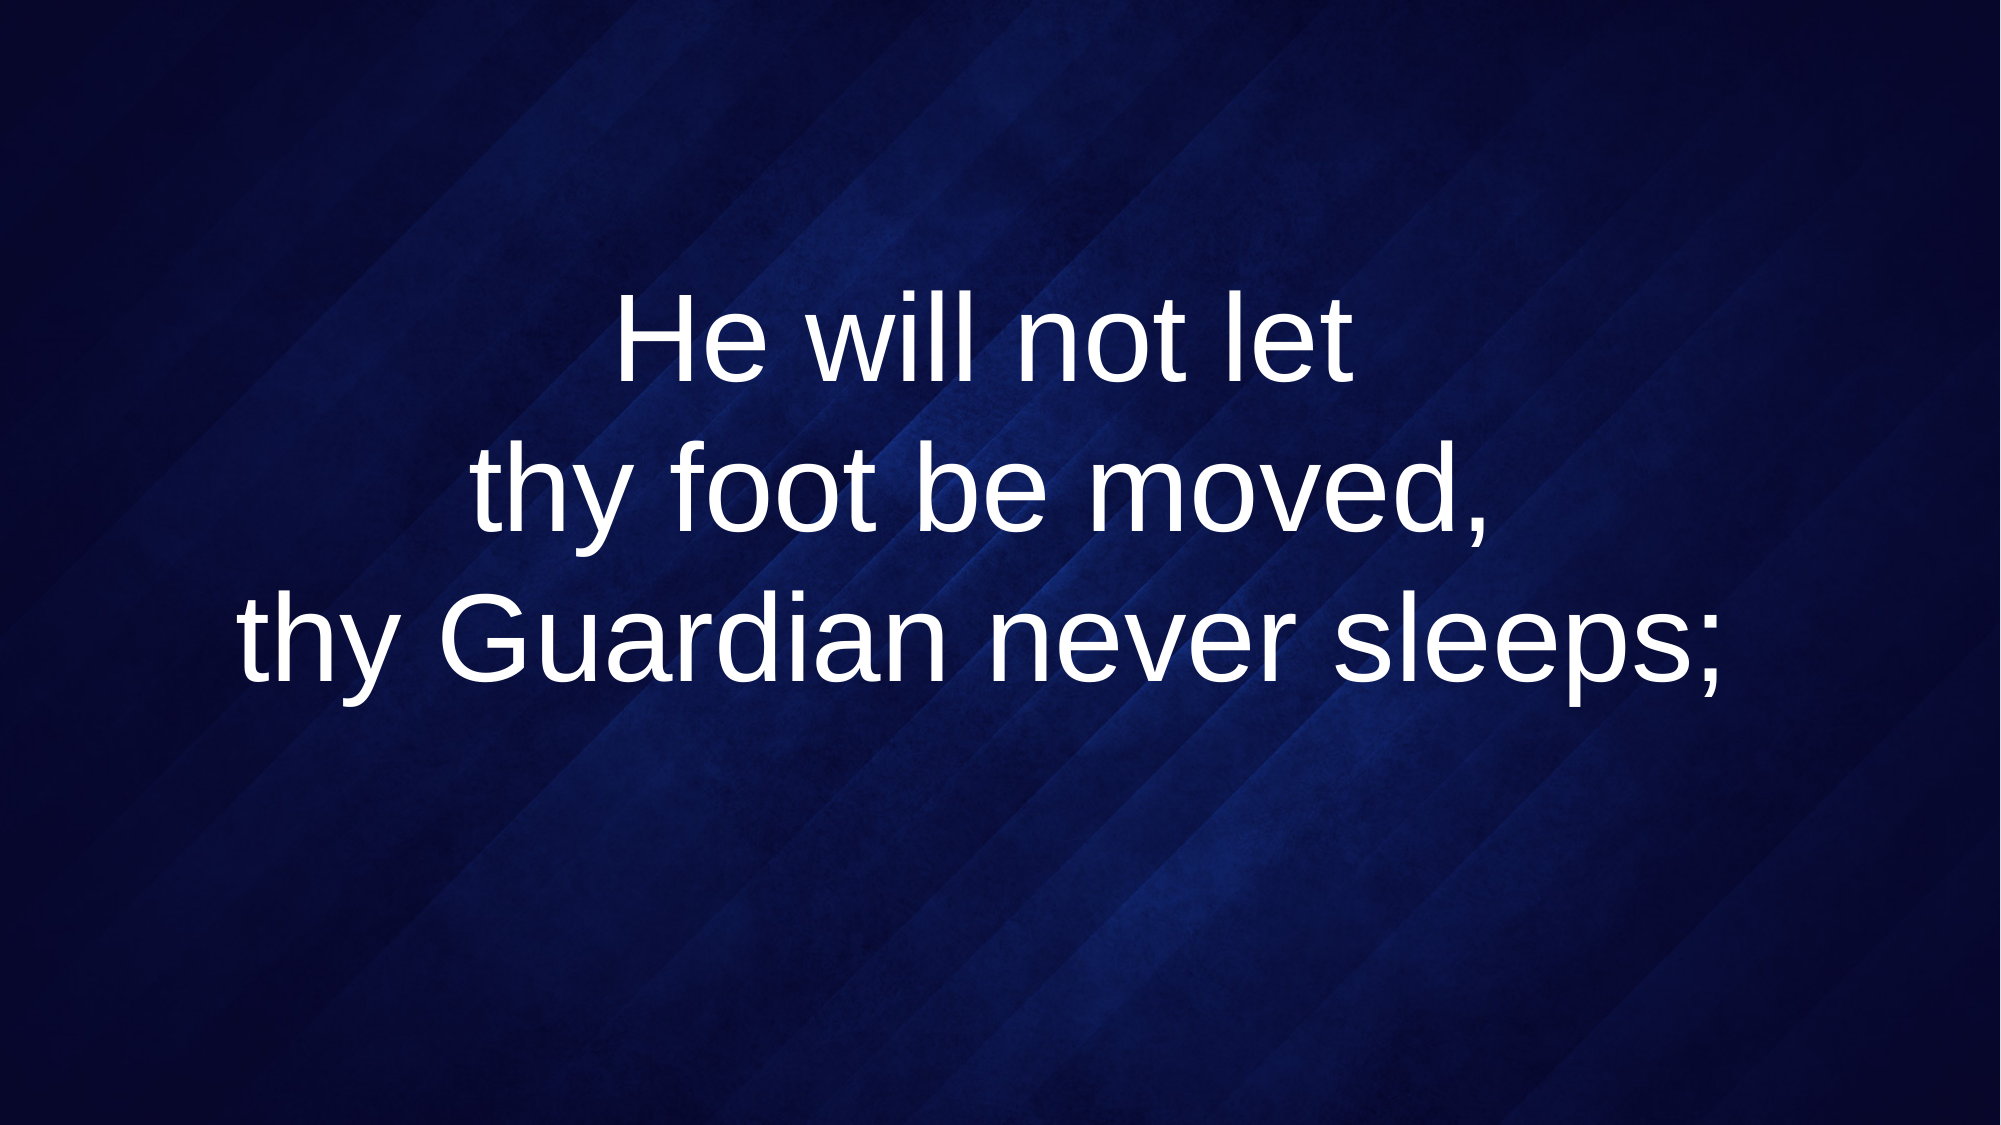

# He will not let thy foot be moved, thy Guardian never sleeps;